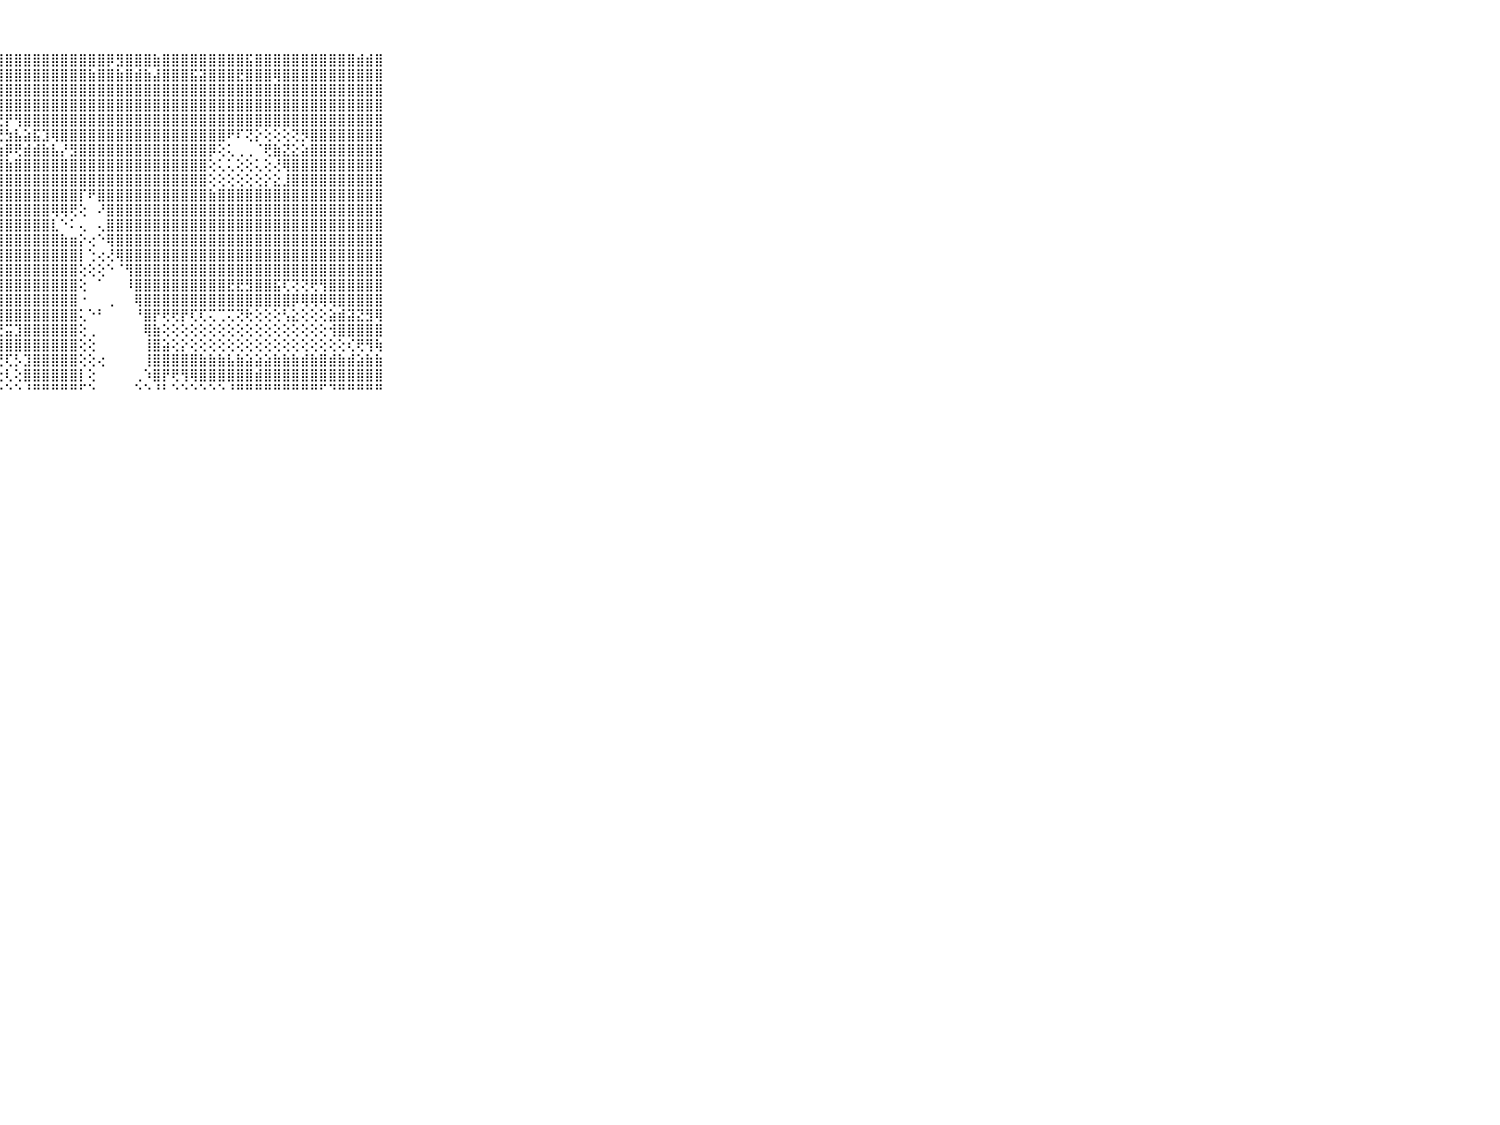

⠀⠀⠀⠀⠀⠀⠀⠀⠀⠀⠀⣾⣿⣿⣿⣿⣿⣿⣿⣿⣿⣿⣿⣿⣿⣿⣿⣿⣿⣿⣿⣿⣿⣿⣿⣿⣿⣿⣿⡿⣻⣿⣿⣿⣷⣿⣿⣿⣿⣿⣿⣿⣿⣿⣯⣿⣿⣿⣿⣿⣿⣿⣿⣿⣿⣿⣾⣾⣿⠀⠀⠀⠀⠀⠀⠀⠀⠀⠀⠀⠀
⠀⠀⠀⠀⠀⠀⠀⠀⠀⠀⠀⣿⣿⣿⣿⣿⣿⣿⣿⣿⣿⣿⣿⣿⣿⣿⣿⣿⣿⣿⣿⣿⣿⣿⣿⣿⣿⣷⣿⣿⣷⣿⣾⣷⣼⣿⣿⣿⣯⣽⣿⣿⣿⣟⣿⣿⣿⢿⣿⣿⣿⣿⣿⣿⣿⣿⣿⣿⣿⠀⠀⠀⠀⠀⠀⠀⠀⠀⠀⠀⠀
⠀⠀⠀⠀⠀⠀⠀⠀⠀⠀⠀⣿⣿⣿⣿⣿⣿⣿⣿⣿⣿⣿⣿⣿⣿⣿⣿⣿⣿⣿⣿⣿⣿⣿⣿⣿⣿⣿⣿⣿⣿⣿⣿⣿⣿⣿⣿⣿⣿⣿⣿⣿⣿⣿⣿⣿⣿⣿⣿⣿⣿⣿⣿⣿⣿⣿⣿⣿⣿⠀⠀⠀⠀⠀⠀⠀⠀⠀⠀⠀⠀
⠀⠀⠀⠀⠀⠀⠀⠀⠀⠀⠀⣿⣿⣿⣿⣿⣿⣿⣿⣿⣿⣿⣿⣿⣿⣿⣿⣿⣿⣿⣿⣿⣿⣿⣿⣿⣿⣿⣿⣿⣿⣿⣿⣿⣿⣿⣿⣿⣿⣿⣿⣿⣿⣿⣿⣿⣿⣿⣿⣿⣿⣿⣿⣿⣿⣿⣿⣿⣿⠀⠀⠀⠀⠀⠀⠀⠀⠀⠀⠀⠀
⠀⠀⠀⠀⠀⠀⠀⠀⠀⠀⠀⣿⣿⣿⣿⣿⣿⣿⣿⣿⣿⣿⣿⣿⣿⣝⣪⣝⡟⢻⣿⣿⣿⣿⣿⣿⣿⣿⣿⣿⣿⣿⣿⣿⣿⣿⣿⣿⣿⣿⣿⣿⣿⣿⣿⣿⣿⣿⣿⣿⣿⣿⣿⣿⣿⣿⣿⣿⣿⠀⠀⠀⠀⠀⠀⠀⠀⠀⠀⠀⠀
⠀⠀⠀⠀⠀⠀⠀⠀⠀⠀⠀⣿⣿⣿⣿⣿⣿⣿⣿⣿⡿⢟⣝⣕⣑⣕⣙⣙⣳⣧⣵⣯⣹⢿⣿⣿⣿⣿⣿⣿⣿⣿⣿⣿⣿⣿⣿⣿⣿⣿⣿⣿⠟⠏⢝⡕⢕⢕⢕⢝⡻⣿⣿⣿⣿⣿⣿⣿⣿⠀⠀⠀⠀⠀⠀⠀⠀⠀⠀⠀⠀
⠀⠀⠀⠀⠀⠀⠀⠀⠀⠀⠀⣿⣿⣿⣿⣿⣿⣿⣿⢫⣧⡗⢗⢕⢕⢕⢕⣵⡿⢟⣾⣾⣷⣧⡜⣻⣿⣿⣿⣿⣿⣿⣿⣿⣿⣿⣿⣿⣿⣿⡿⢕⢅⢀⢀⠈⢟⣷⣝⣕⣵⣿⣿⣿⣿⣿⣿⣿⣿⠀⠀⠀⠀⠀⠀⠀⠀⠀⠀⠀⠀
⠀⠀⠀⠀⠀⠀⠀⠀⠀⠀⠀⣿⣿⣿⣿⣿⣿⣿⣿⣿⣾⣾⣧⣵⣼⣾⣵⣿⣷⣿⣿⣿⣿⣿⣿⣿⣿⣿⣿⣿⣿⣿⣿⣿⣿⣿⣿⣿⣿⣿⢕⢅⢅⢕⢕⢅⢕⢜⢿⣿⣿⣿⣿⣿⣿⣿⣿⣿⣿⠀⠀⠀⠀⠀⠀⠀⠀⠀⠀⠀⠀
⠀⠀⠀⠀⠀⠀⠀⠀⠀⠀⠀⣿⣿⣿⣿⣿⣿⣿⣿⣿⣿⣿⣿⣿⣿⣿⣿⣿⣿⣿⣿⣿⣿⣿⣿⣿⣿⣿⣿⣿⣿⣿⣿⣿⣿⣿⣿⣿⣿⣿⢕⢕⢕⢕⢕⢕⡕⣕⣸⣿⣿⣿⣿⣿⣿⣿⣿⣿⣿⠀⠀⠀⠀⠀⠀⠀⠀⠀⠀⠀⠀
⠀⠀⠀⠀⠀⠀⠀⠀⠀⠀⠀⣿⣿⣿⣿⣿⣿⣿⣿⣿⣿⣿⣿⣿⣿⣿⣿⣿⣿⣿⣿⣿⣿⣿⣿⣿⡏⠟⣿⣿⣿⣿⣿⣿⣿⣿⣿⣿⣿⣿⣷⣿⣿⣿⣿⣿⣿⣿⣿⣿⣿⣿⣿⣿⣿⣿⣿⣿⣿⠀⠀⠀⠀⠀⠀⠀⠀⠀⠀⠀⠀
⠀⠀⠀⠀⠀⠀⠀⠀⠀⠀⠀⣿⣿⣿⣿⣿⣿⣿⣿⣿⣿⣿⣿⣿⣿⣿⣿⣿⣿⣿⣿⣿⣿⢿⢿⢟⢕⠀⠜⣿⣿⣿⣿⣿⣿⣿⣿⣿⣿⣿⣿⣿⣿⣿⣿⣿⣿⣿⣿⣿⣿⣿⣿⣿⣿⣿⣿⣿⣿⠀⠀⠀⠀⠀⠀⠀⠀⠀⠀⠀⠀
⠀⠀⠀⠀⠀⠀⠀⠀⠀⠀⠀⣿⣿⣿⣿⣿⣿⣿⣿⣿⣿⣿⣿⣿⣿⣿⣿⣿⣿⣿⣿⣿⣿⣇⠑⠅⢄⠀⢄⣿⣿⣿⣿⣿⣿⣿⣿⣿⣿⣿⣿⣿⣿⣿⣿⣿⣿⣿⣿⣿⣿⣿⣿⣿⣿⣿⣿⣿⣿⠀⠀⠀⠀⠀⠀⠀⠀⠀⠀⠀⠀
⠀⠀⠀⠀⠀⠀⠀⠀⠀⠀⠀⣿⣿⣿⣿⣿⣿⣿⣿⣿⣿⣿⣿⣿⣿⣿⣿⣿⣿⣿⣿⣿⣿⣿⣷⣶⡕⢔⠑⢿⣿⣿⣿⣿⣿⣿⣿⣿⣿⣿⣿⣿⣿⣿⣿⣿⣿⣿⣿⣿⣿⣿⣿⣿⣿⣿⣿⣿⣿⠀⠀⠀⠀⠀⠀⠀⠀⠀⠀⠀⠀
⠀⠀⠀⠀⠀⠀⠀⠀⠀⠀⠀⣿⣿⣿⣿⣿⣿⣿⣿⣿⣿⣿⣿⣿⣿⣿⣿⣿⣿⣿⣿⣿⣿⣿⣿⣿⡇⢑⢔⢜⢿⣿⣿⣿⣿⣿⣿⣿⣿⣿⣿⣿⣿⣿⣿⣿⣿⣿⣿⣿⣿⣿⣿⣿⣿⣿⣿⣿⣿⠀⠀⠀⠀⠀⠀⠀⠀⠀⠀⠀⠀
⠀⠀⠀⠀⠀⠀⠀⠀⠀⠀⠀⣿⣿⣿⣿⣿⣿⣿⣿⣿⣿⣿⣿⣿⣿⣿⣿⣿⣿⣿⣿⣿⣿⣿⣿⣿⢕⢕⢕⠑⠈⢻⣿⣿⣿⣿⣿⣿⣿⣿⣿⣿⣿⣿⣿⣿⣿⣿⣿⣿⣿⣿⣿⣿⣿⣿⣿⣿⣿⠀⠀⠀⠀⠀⠀⠀⠀⠀⠀⠀⠀
⠀⠀⠀⠀⠀⠀⠀⠀⠀⠀⠀⣿⣿⣿⣿⣿⣿⣿⣿⣿⣿⣿⣿⣿⣿⣿⣿⣿⣿⣿⣿⣿⣿⣿⣿⣿⢕⠀⠁⠀⠀⠸⣿⣿⣿⣿⣿⣿⣿⣿⣿⣿⣟⣟⣻⣿⣿⣯⢏⢝⢝⢟⢻⣿⣿⣿⣿⣿⣿⠀⠀⠀⠀⠀⠀⠀⠀⠀⠀⠀⠀
⠀⠀⠀⠀⠀⠀⠀⠀⠀⠀⠀⣿⣿⣿⣿⣿⣿⣿⣿⣿⣿⣿⣿⣿⣿⣿⣿⣿⣿⣿⣿⣿⣿⣿⣿⣿⠐⠀⠀⢀⠀⠀⢿⣿⣿⣿⣿⣿⣿⣿⣿⣿⣿⣿⣿⣿⣿⣿⣿⡿⢿⢿⢿⢿⣿⣿⣿⣿⣿⠀⠀⠀⠀⠀⠀⠀⠀⠀⠀⠀⠀
⠀⠀⠀⠀⠀⠀⠀⠀⠀⠀⠀⣿⣿⣿⣿⣿⣿⣿⣿⣿⣿⣿⣿⣿⣿⣿⣿⣿⣿⣿⣿⣿⣿⣿⣿⣿⢅⠑⠃⠀⠀⠀⠘⣿⡟⢟⢟⡟⢏⢏⢍⢉⢍⢝⢗⢕⢕⢕⢣⣕⢕⢕⢕⣵⣾⣽⣝⣻⢿⠀⠀⠀⠀⠀⠀⠀⠀⠀⠀⠀⠀
⠀⠀⠀⠀⠀⠀⠀⠀⠀⠀⠀⣿⣿⢿⢿⢿⢿⣿⣿⣿⣿⣿⣿⣿⣿⡟⣝⣝⣭⣹⣿⣿⣿⣿⣿⣿⢕⢀⠀⠀⠀⠀⠀⢿⣷⢕⢕⢕⢕⢕⢕⢕⢕⢕⢕⢕⢕⢕⢕⢕⢕⢕⢕⢺⣿⣿⣿⣿⣿⠀⠀⠀⠀⠀⠀⠀⠀⠀⠀⠀⠀
⠀⠀⠀⠀⠀⠀⠀⠀⠀⠀⠀⢅⢔⢕⢕⣱⣿⣿⣿⣿⣿⣿⣿⣿⣿⣿⣿⣿⣿⣿⣿⣿⣿⣿⣿⣿⢕⢕⠀⠀⠀⠀⠀⢸⣿⣵⢕⡕⢕⢕⢕⢕⢕⢕⢕⢕⢕⢕⢕⢕⢕⢕⢕⢕⢕⢎⢟⢻⢷⠀⠀⠀⠀⠀⠀⠀⠀⠀⠀⠀⠀
⠀⠀⠀⠀⠀⠀⠀⠀⠀⠀⠀⣷⣷⣿⣿⣿⣿⣿⣿⣿⣿⢿⢟⡯⢻⡟⢟⢟⢏⡣⣹⣿⣿⣿⣿⣿⢕⢕⢔⠀⠀⠀⠀⢸⣿⣿⣿⣿⣿⣷⣷⣷⣧⣷⣵⣵⣵⣷⣷⣷⣾⣷⣿⣾⣷⣾⣵⣷⣷⠀⠀⠀⠀⠀⠀⠀⠀⠀⠀⠀⠀
⠀⠀⠀⠀⠀⠀⠀⠀⠀⠀⠀⣿⣿⣿⢿⢟⢟⢻⣿⢟⢽⢹⢗⢕⢜⢕⢕⢕⢇⢕⣿⣿⣿⣿⣿⣿⡇⢕⠀⠀⠀⠀⢀⠱⣿⡟⢟⢻⢿⣿⣿⣿⣿⣿⣿⣾⣿⣿⣿⣿⣿⣿⣿⣿⣿⣿⣿⣿⣿⠀⠀⠀⠀⠀⠀⠀⠀⠀⠀⠀⠀
⠀⠀⠀⠀⠀⠀⠀⠀⠀⠀⠀⠑⠑⠑⠑⠑⠑⠋⠃⠑⠑⠑⠑⠑⠑⠑⠑⠑⠑⠑⠘⠛⠛⠛⠛⠛⠋⠑⠀⠀⠀⠀⠑⠑⠘⠃⠑⠑⠑⠑⠑⠑⠘⠛⠛⠛⠛⠛⠛⠛⠛⠛⠋⠙⠛⠛⠛⠛⠛⠀⠀⠀⠀⠀⠀⠀⠀⠀⠀⠀⠀